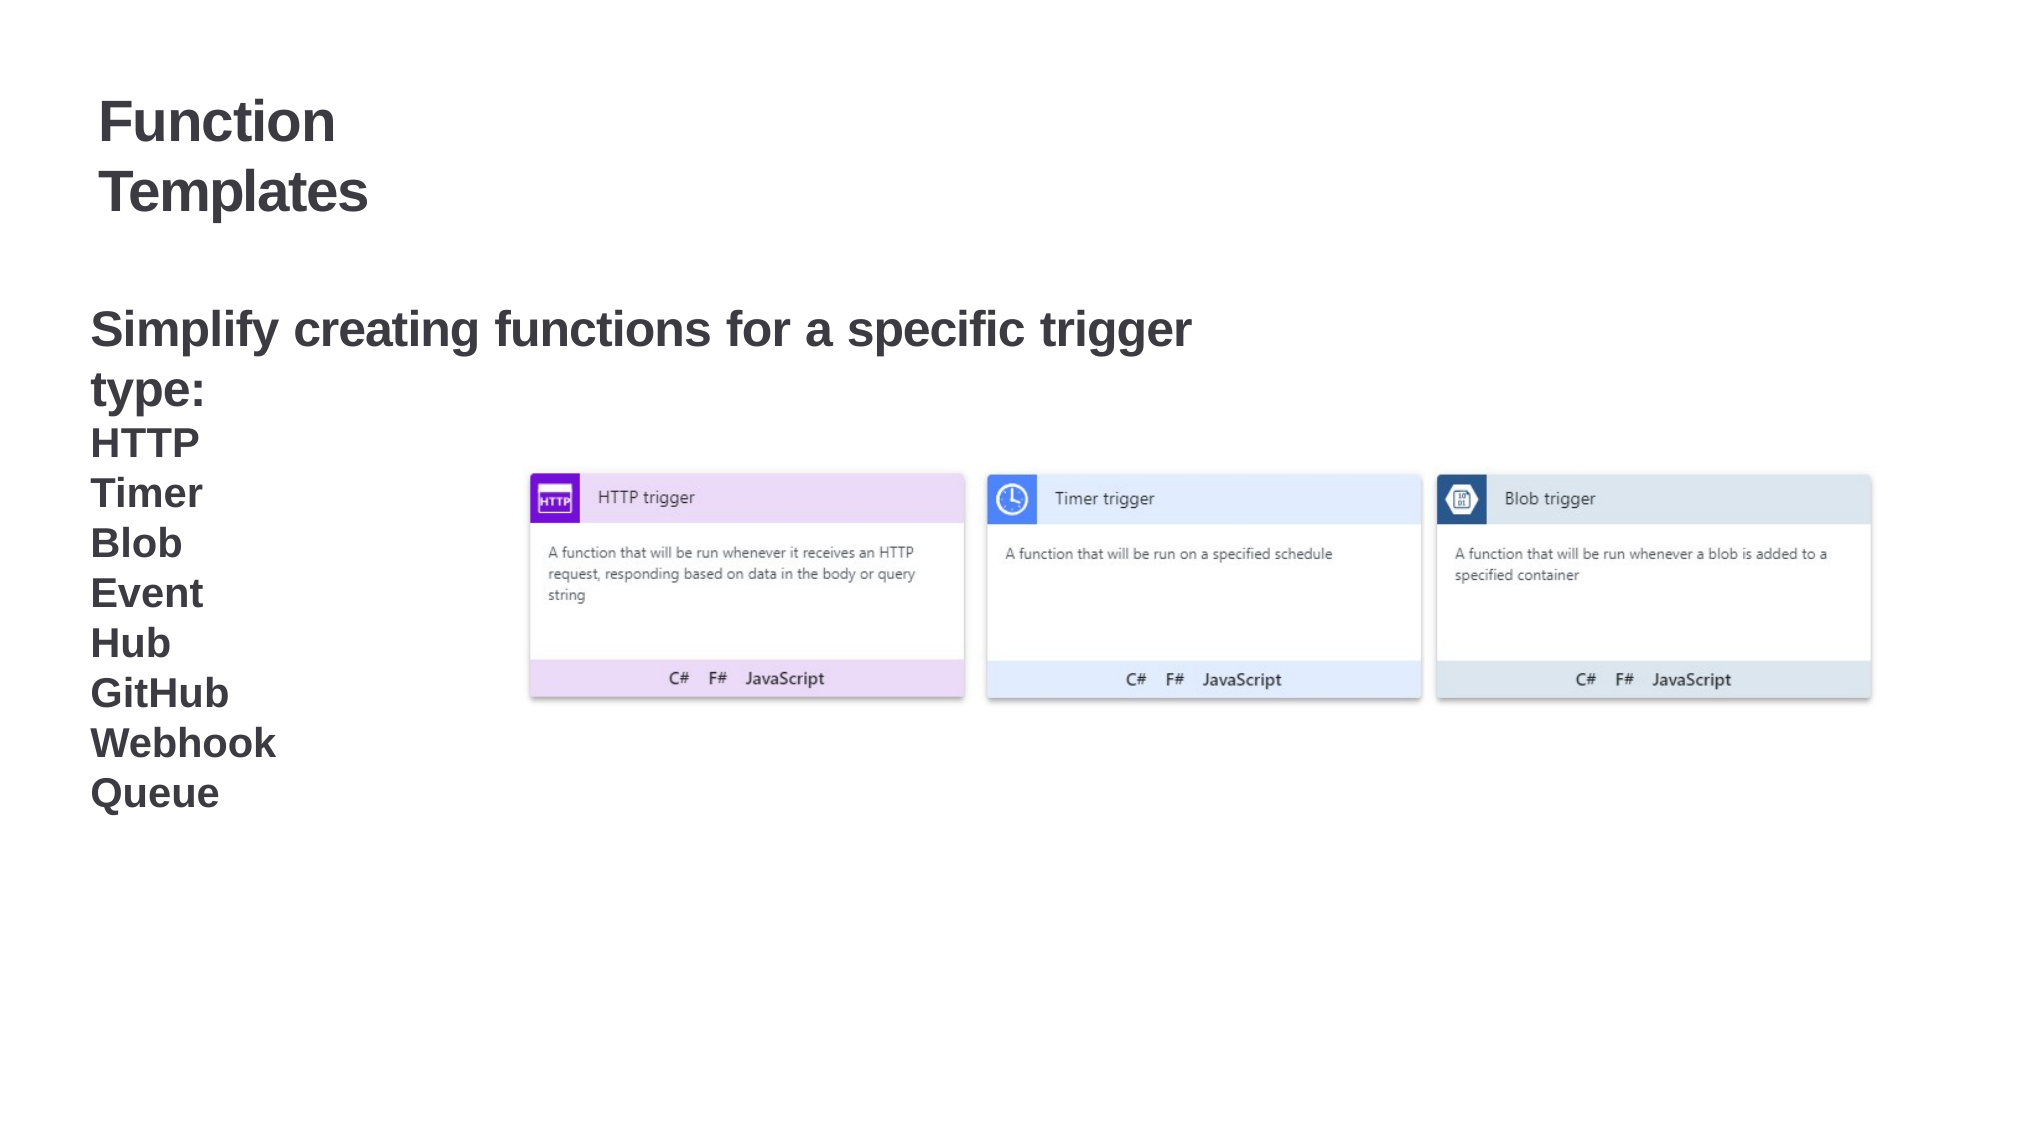

# Function Templates
Simplify creating functions for a specific trigger type:
HTTP
Timer  Blob  Event Hub  GitHub  Webhook  Queue